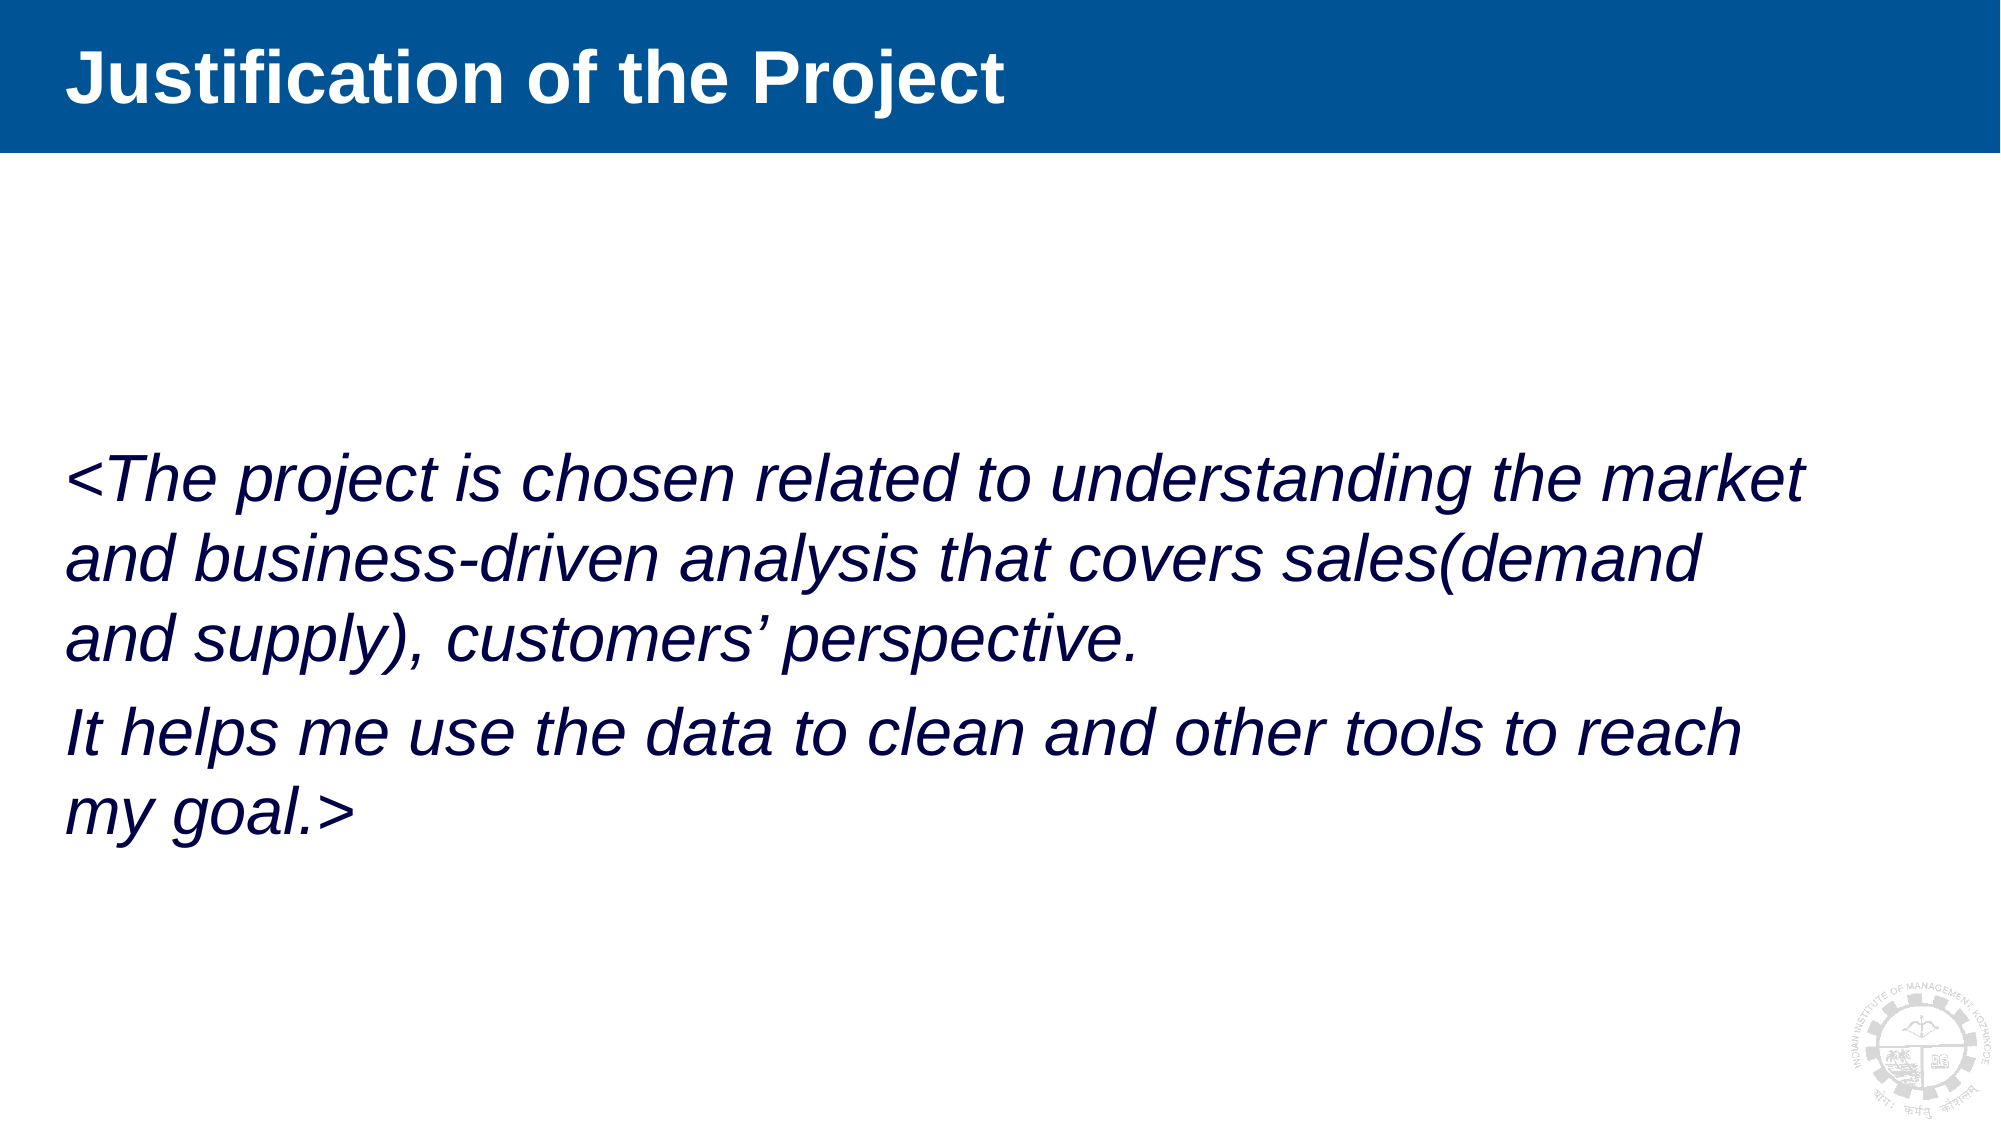

# Justification of the Project
<The project is chosen related to understanding the market and business-driven analysis that covers sales(demand and supply), customers’ perspective.
It helps me use the data to clean and other tools to reach my goal.>